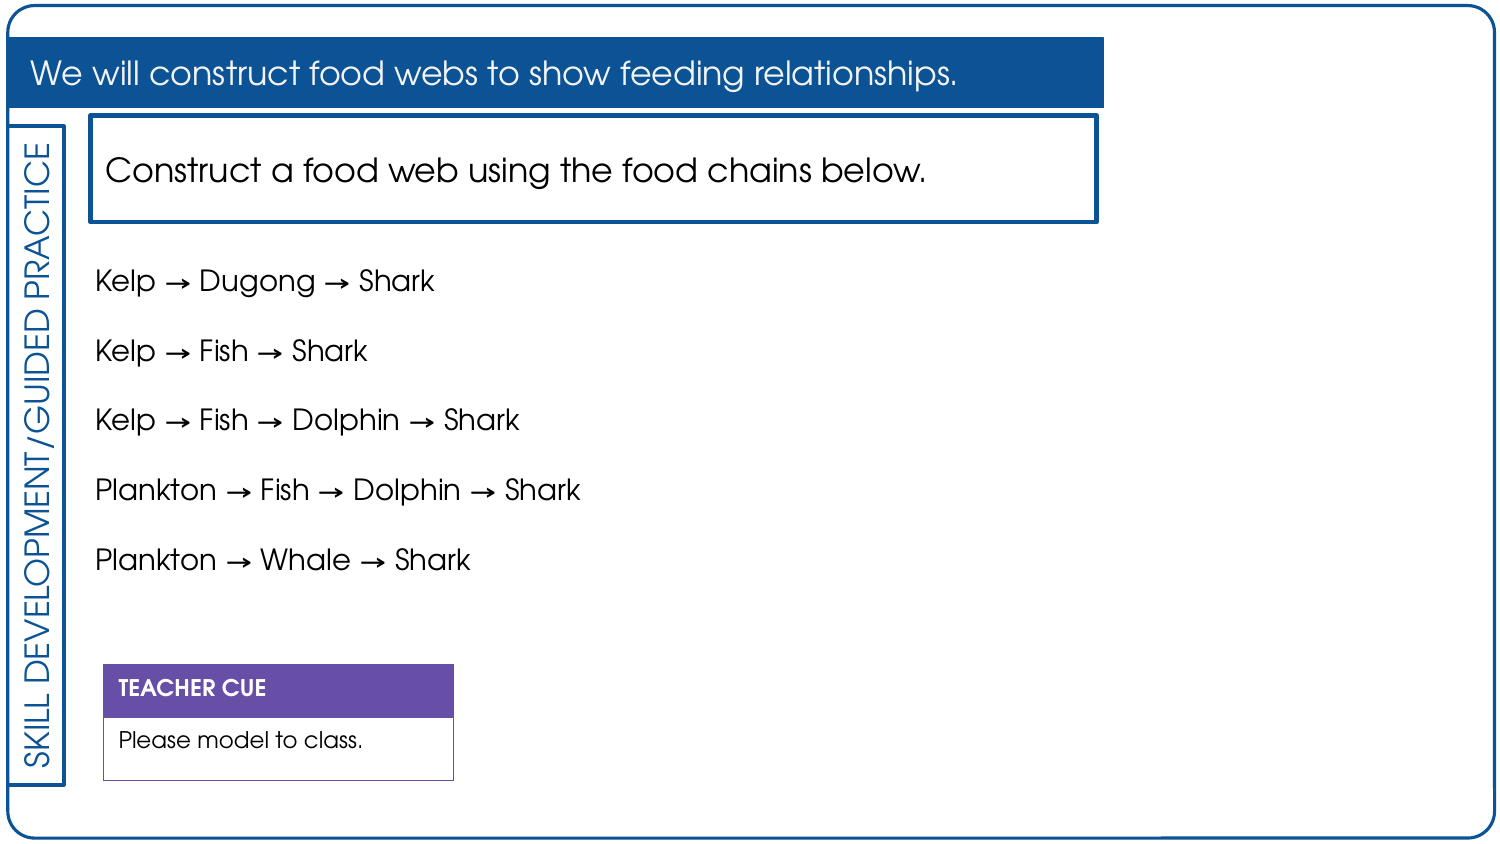

We will construct food webs to show feeding relationships.
Construct a food web using the food chains below.
Kelp → Dugong → Shark

Kelp → Fish → Shark

Kelp → Fish → Dolphin → Shark

Plankton → Fish → Dolphin → Shark

Plankton → Whale → Shark

| TEACHER CUE |
| --- |
| Please model to class. |